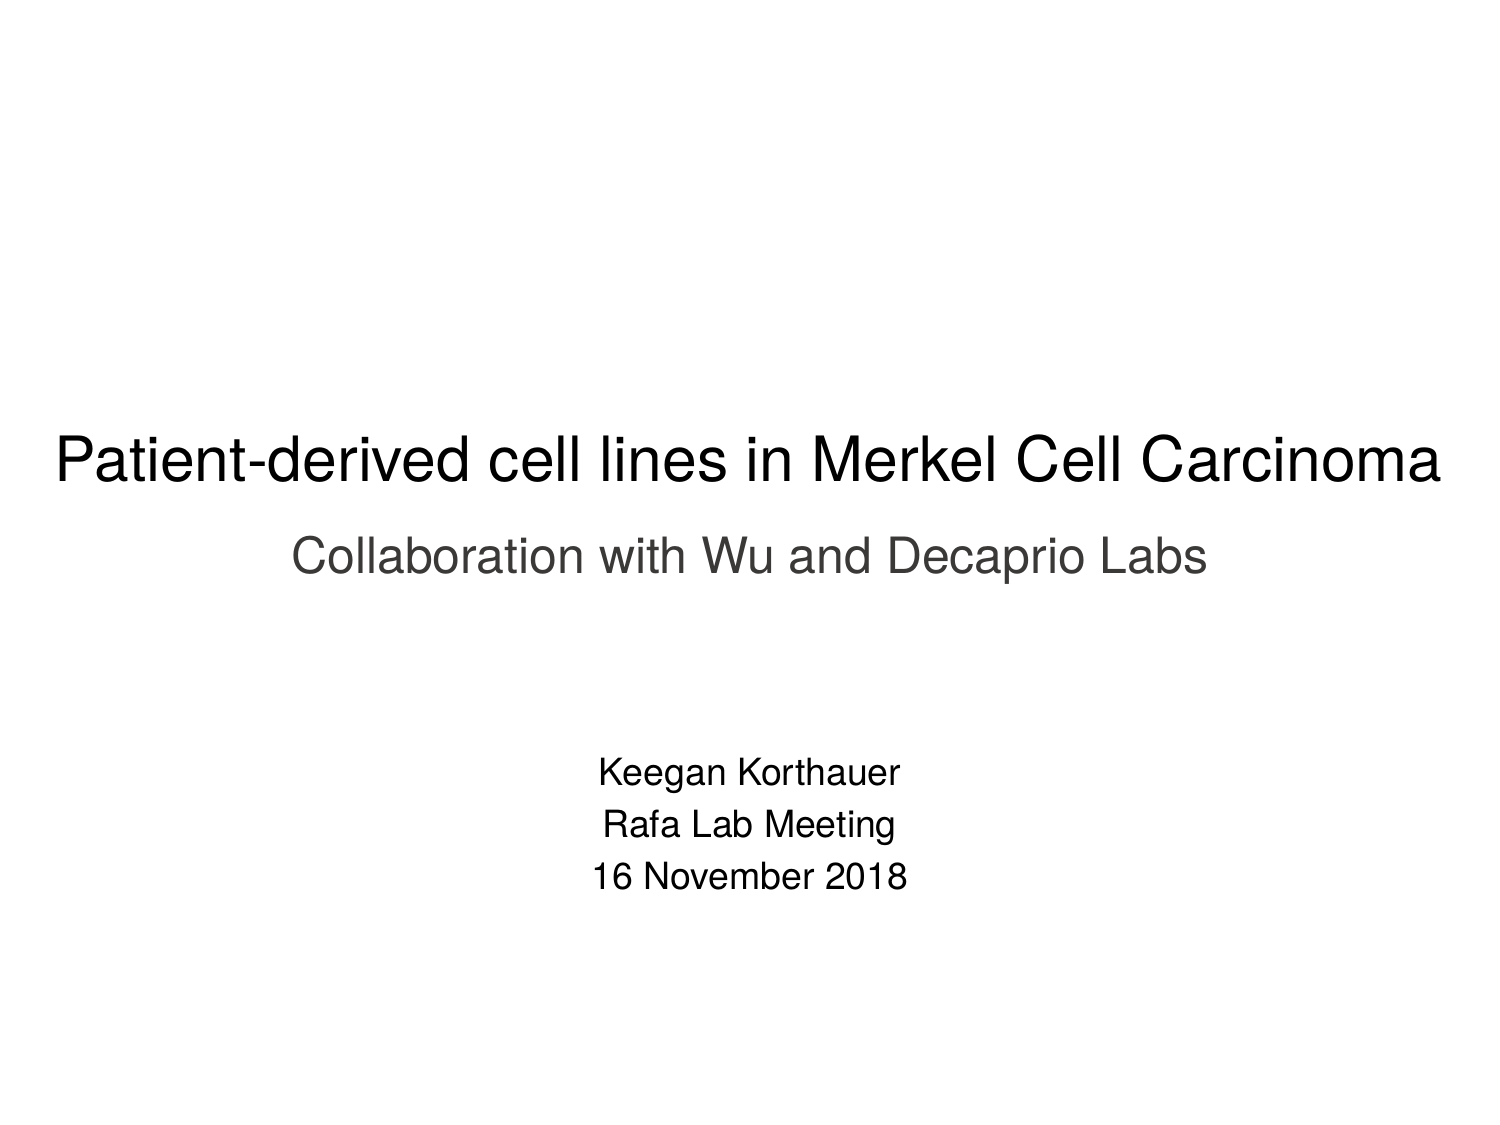

# Patient-derived cell lines in Merkel Cell Carcinoma Collaboration with Wu and Decaprio Labs
Keegan Korthauer
Rafa Lab Meeting
16 November 2018